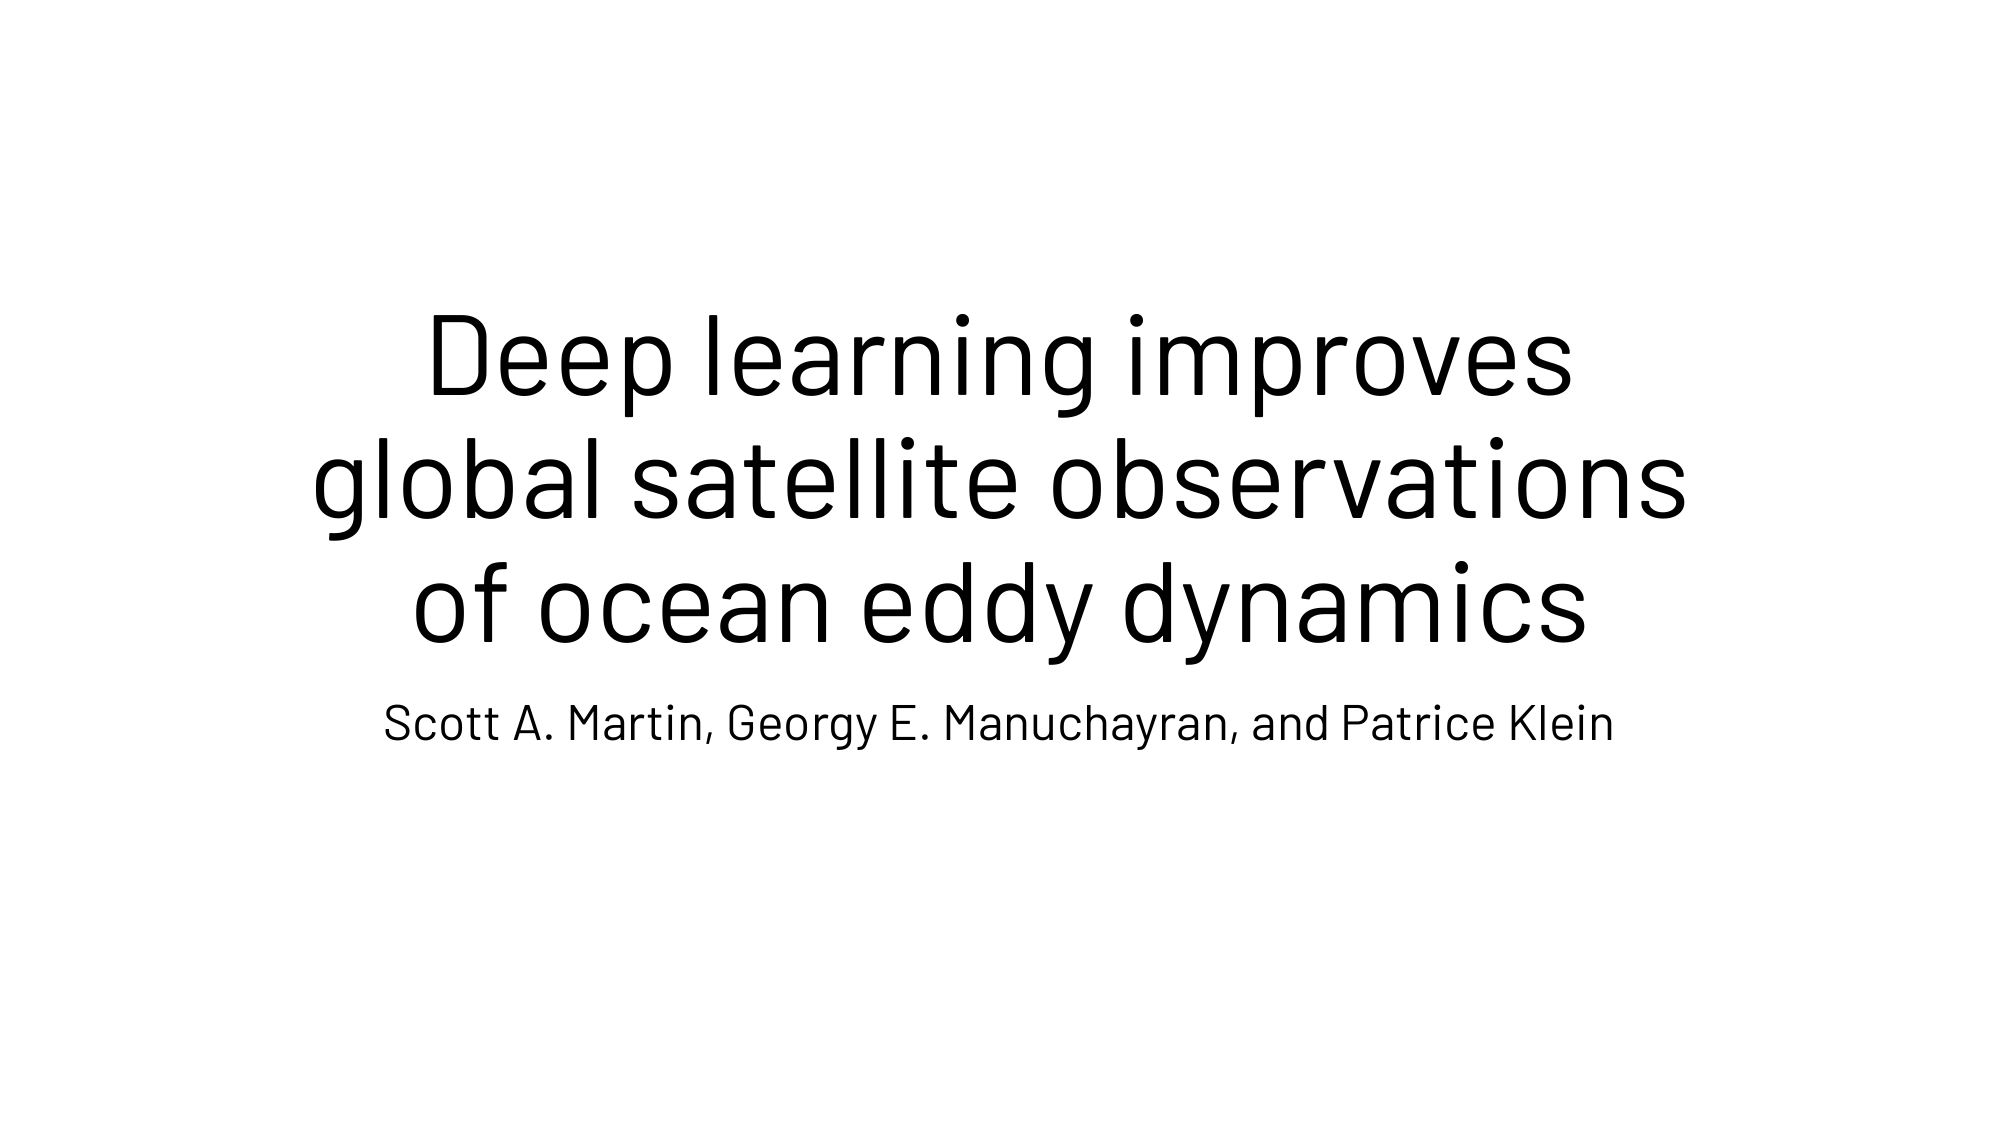

# Deep learning improves global satellite observations of ocean eddy dynamics
Scott A. Martin, Georgy E. Manuchayran, and Patrice Klein